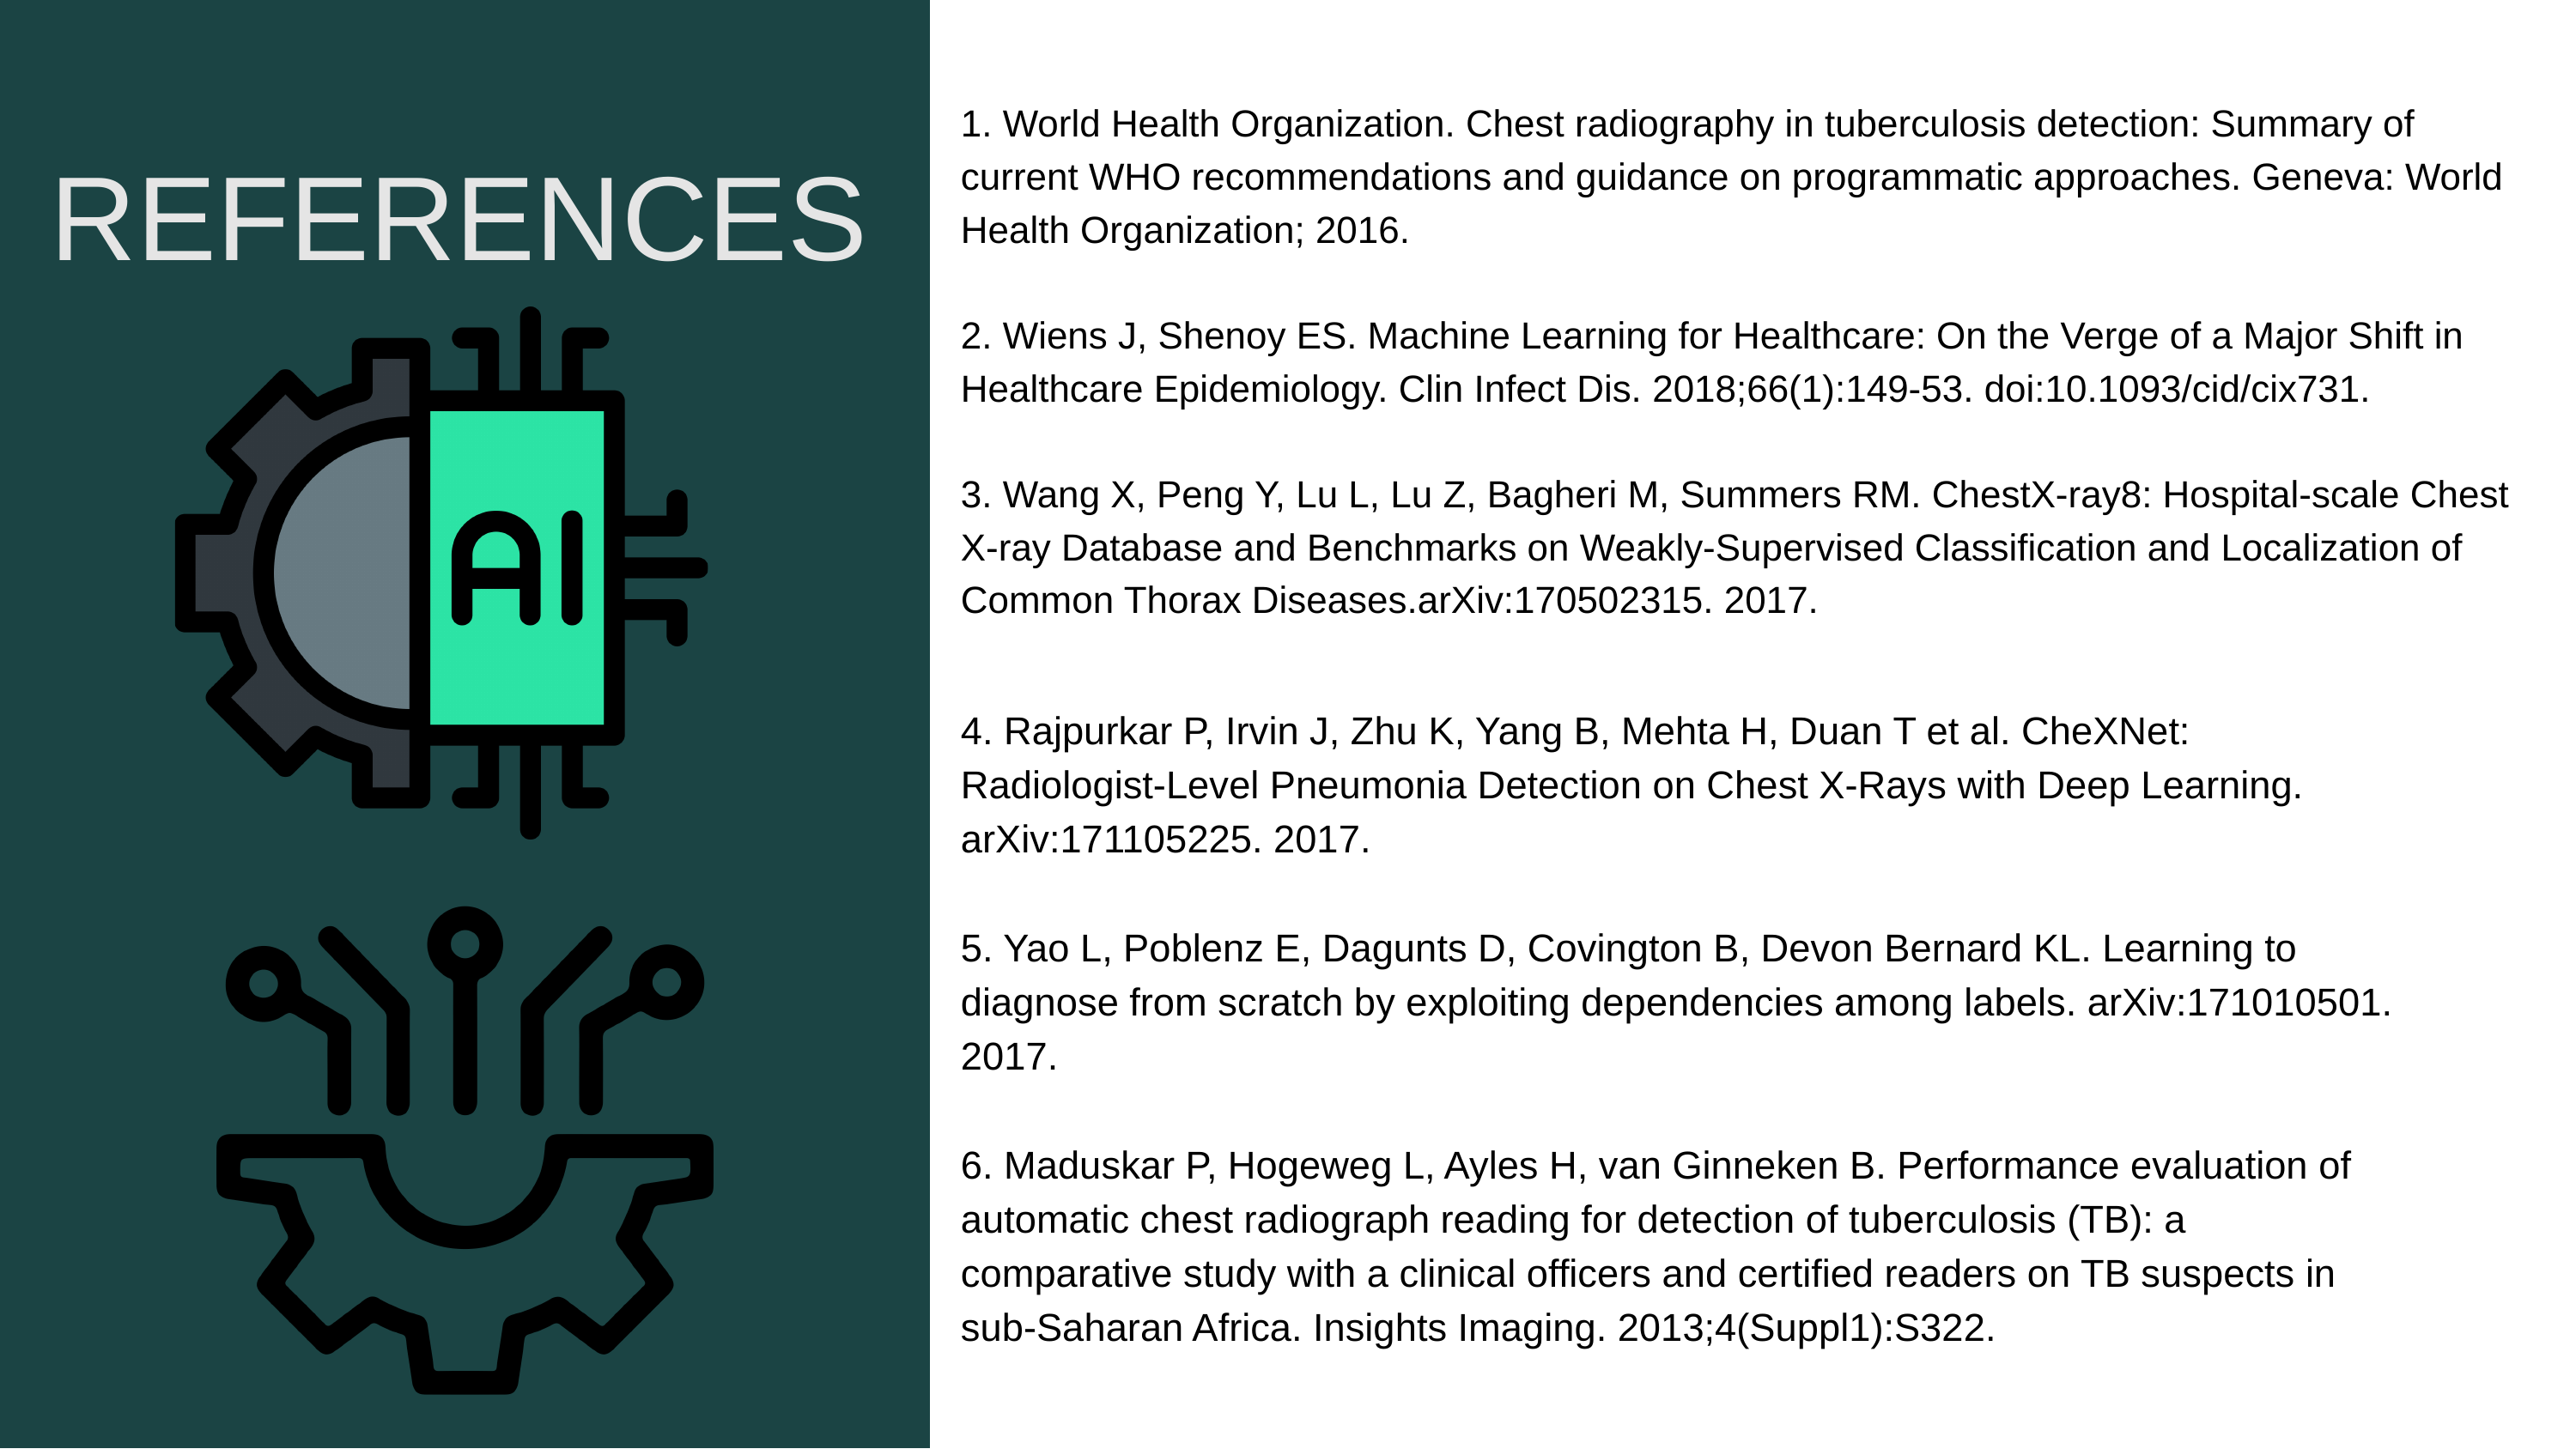

1. World Health Organization. Chest radiography in tuberculosis detection: Summary of current WHO recommendations and guidance on programmatic approaches. Geneva: World Health Organization; 2016.

2. Wiens J, Shenoy ES. Machine Learning for Healthcare: On the Verge of a Major Shift in Healthcare Epidemiology. Clin Infect Dis. 2018;66(1):149-53. doi:10.1093/cid/cix731.

3. Wang X, Peng Y, Lu L, Lu Z, Bagheri M, Summers RM. ChestX-ray8: Hospital-scale Chest X-ray Database and Benchmarks on Weakly-Supervised Classification and Localization of Common Thorax Diseases.arXiv:170502315. 2017.
REFERENCES

4. Rajpurkar P, Irvin J, Zhu K, Yang B, Mehta H, Duan T et al. CheXNet: Radiologist-Level Pneumonia Detection on Chest X-Rays with Deep Learning. arXiv:171105225. 2017.

5. Yao L, Poblenz E, Dagunts D, Covington B, Devon Bernard KL. Learning to diagnose from scratch by exploiting dependencies among labels. arXiv:171010501. 2017.

6. Maduskar P, Hogeweg L, Ayles H, van Ginneken B. Performance evaluation of automatic chest radiograph reading for detection of tuberculosis (TB): a comparative study with a clinical officers and certified readers on TB suspects in sub-Saharan Africa. Insights Imaging. 2013;4(Suppl1):S322.